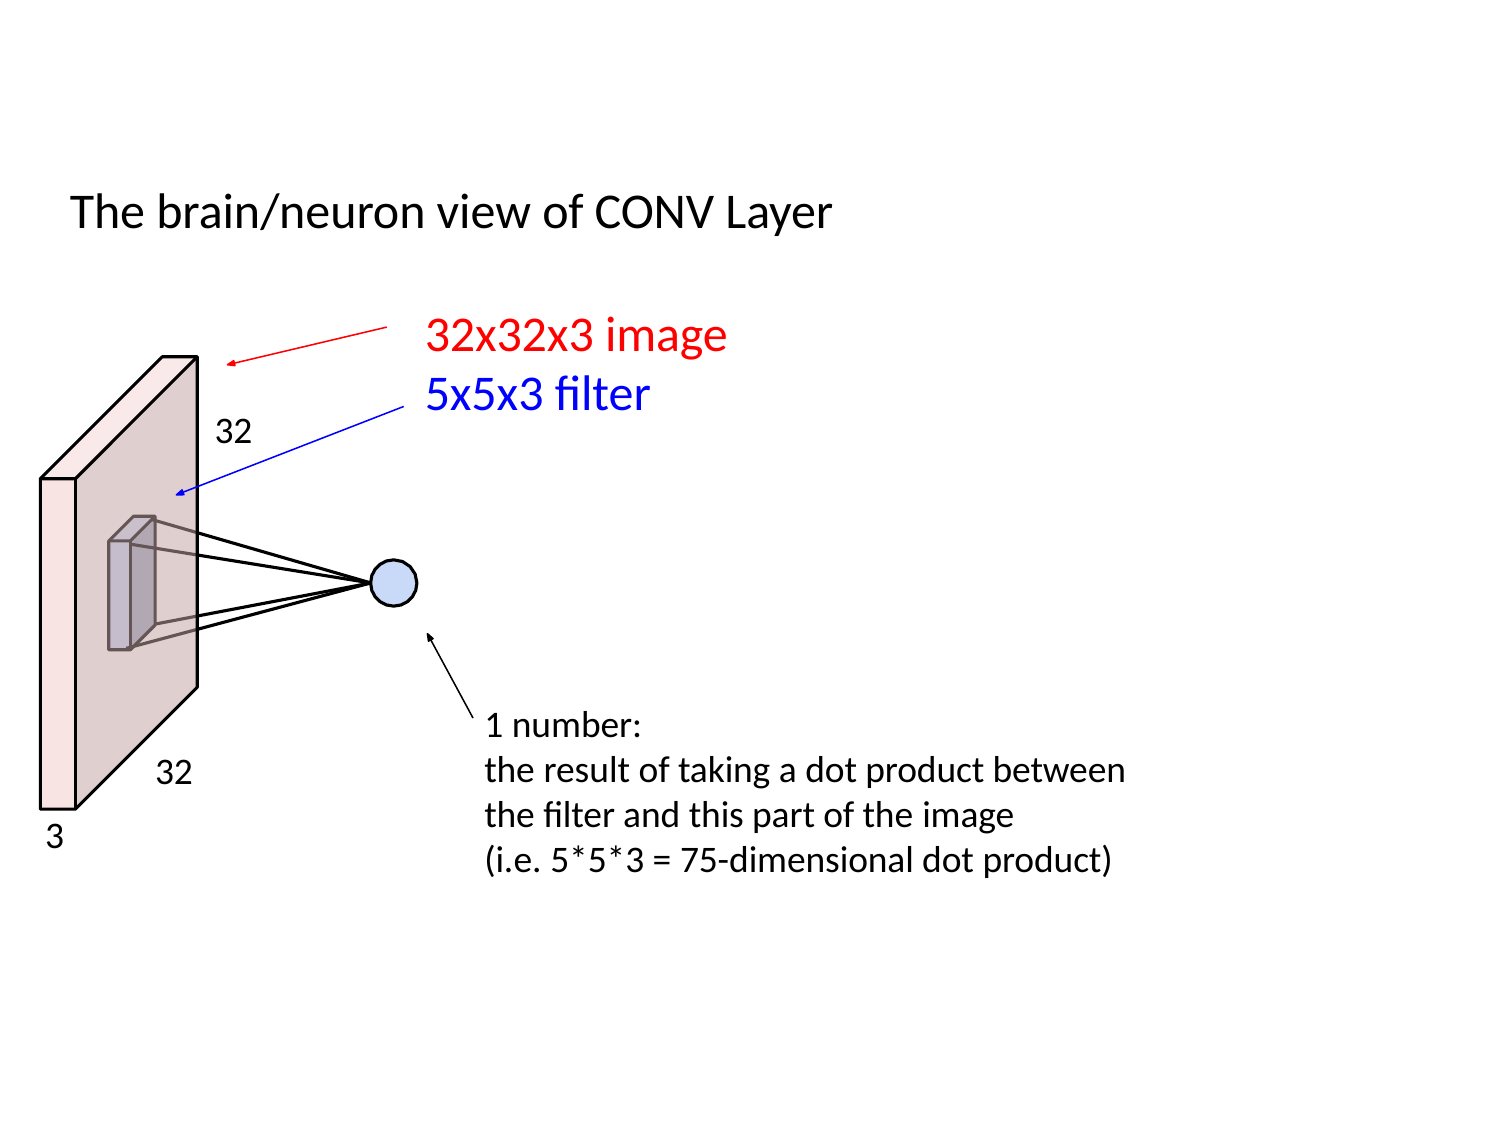

# The brain/neuron view of CONV Layer
32x32x3 image  5x5x3 filter
32

1 number:
the result of taking a dot product between  the filter and this part of the image
(i.e. 5*5*3 = 75-dimensional dot product)
32
3
Fei-Fei Li & Justin Johnson & Serena Yeung	Lecture 5 -	April 17, 2018